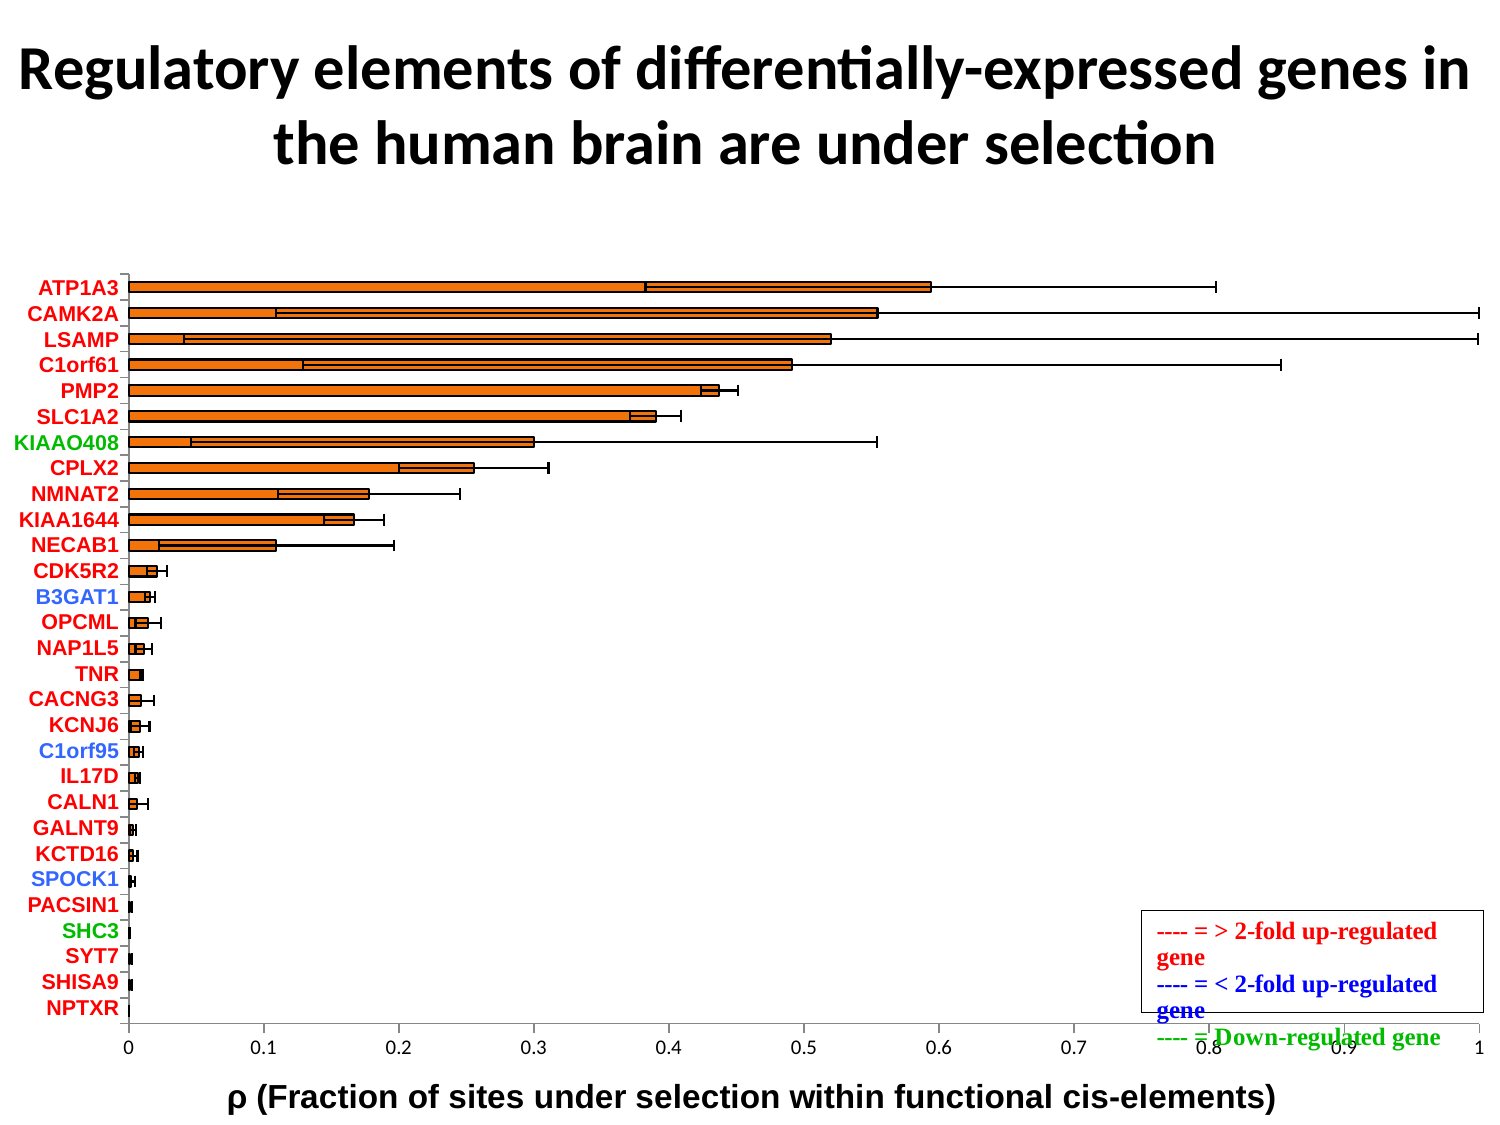

# Regulatory elements of differentially-expressed genes in the human brain are under selection

### Chart

| Category |  |
|---|---|
| NPTXR | 8e-06 |
| SHISA9 | 0.00066 |
| SYT7 | 0.000684 |
| SHC3 | 0.000794 |
| PACSIN1 | 0.001287 |
| SPOCK1 | 0.001987 |
| KCTD16 | 0.003077 |
| GALNT9 | 0.003387 |
| CALN1 | 0.006238 |
| IL17D | 0.006522 |
| C1orf95 | 0.007282 |
| KCNJ6 | 0.008428 |
| CACNG3 | 0.009274 |
| TNR | 0.009589 |
| NAP1L5 | 0.011081 |
| OPCML | 0.014468 |
| B3GAT1 | 0.015542 |
| CDK5R2 | 0.020734 |
| NECAB1 | 0.109334 |
| KIAA1644 | 0.166849 |
| NMNAT2 | 0.178096 |
| CPLX2 | 0.255372 |
| KIAA0408 | 0.300204 |
| SLC1A2 | 0.39013 |
| PMP2 | 0.437186 |
| C1orf61 | 0.490941 |
| LSAMP | 0.520097 |
| CAMK2A | 0.554409 |
| ATP1A3 | 0.593809 |
ATP1A3
CAMK2A
LSAMP
C1orf61
PMP2
SLC1A2
KIAAO408
CPLX2
NMNAT2
KIAA1644
NECAB1
CDK5R2
B3GAT1
OPCML
NAP1L5
TNR
CACNG3
KCNJ6
C1orf95
IL17D
CALN1
GALNT9
KCTD16
SPOCK1
PACSIN1
SHC3
SYT7
SHISA9
NPTXR